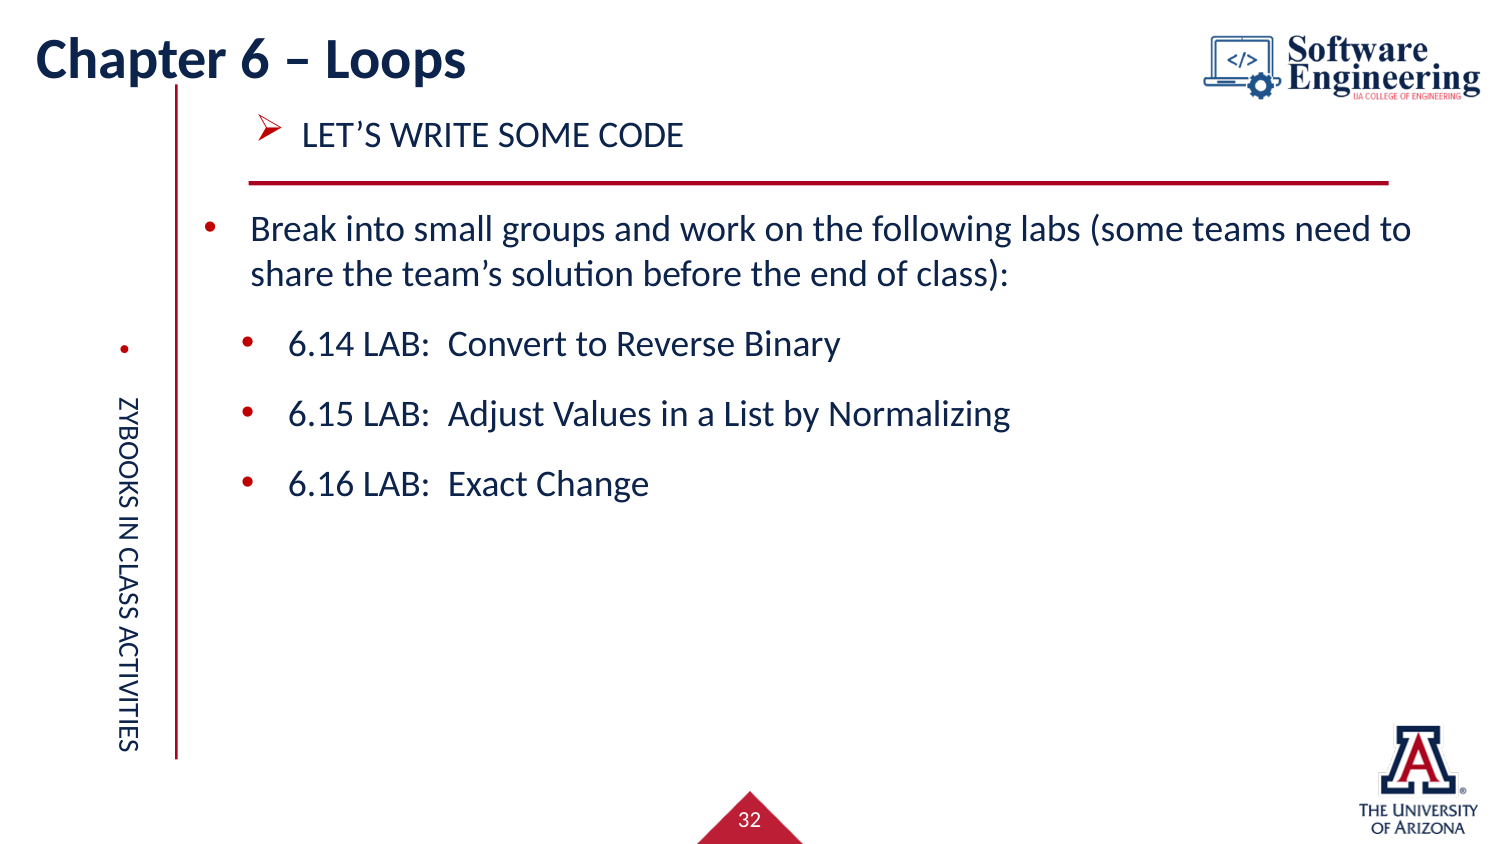

# Chapter 6 – Loops
Let’s write some code
Break into small groups and work on the following labs (some teams need to share the team’s solution before the end of class):
6.14 LAB:  Convert to Reverse Binary
6.15 LAB:  Adjust Values in a List by Normalizing
6.16 LAB:  Exact Change
Zybooks in class activities